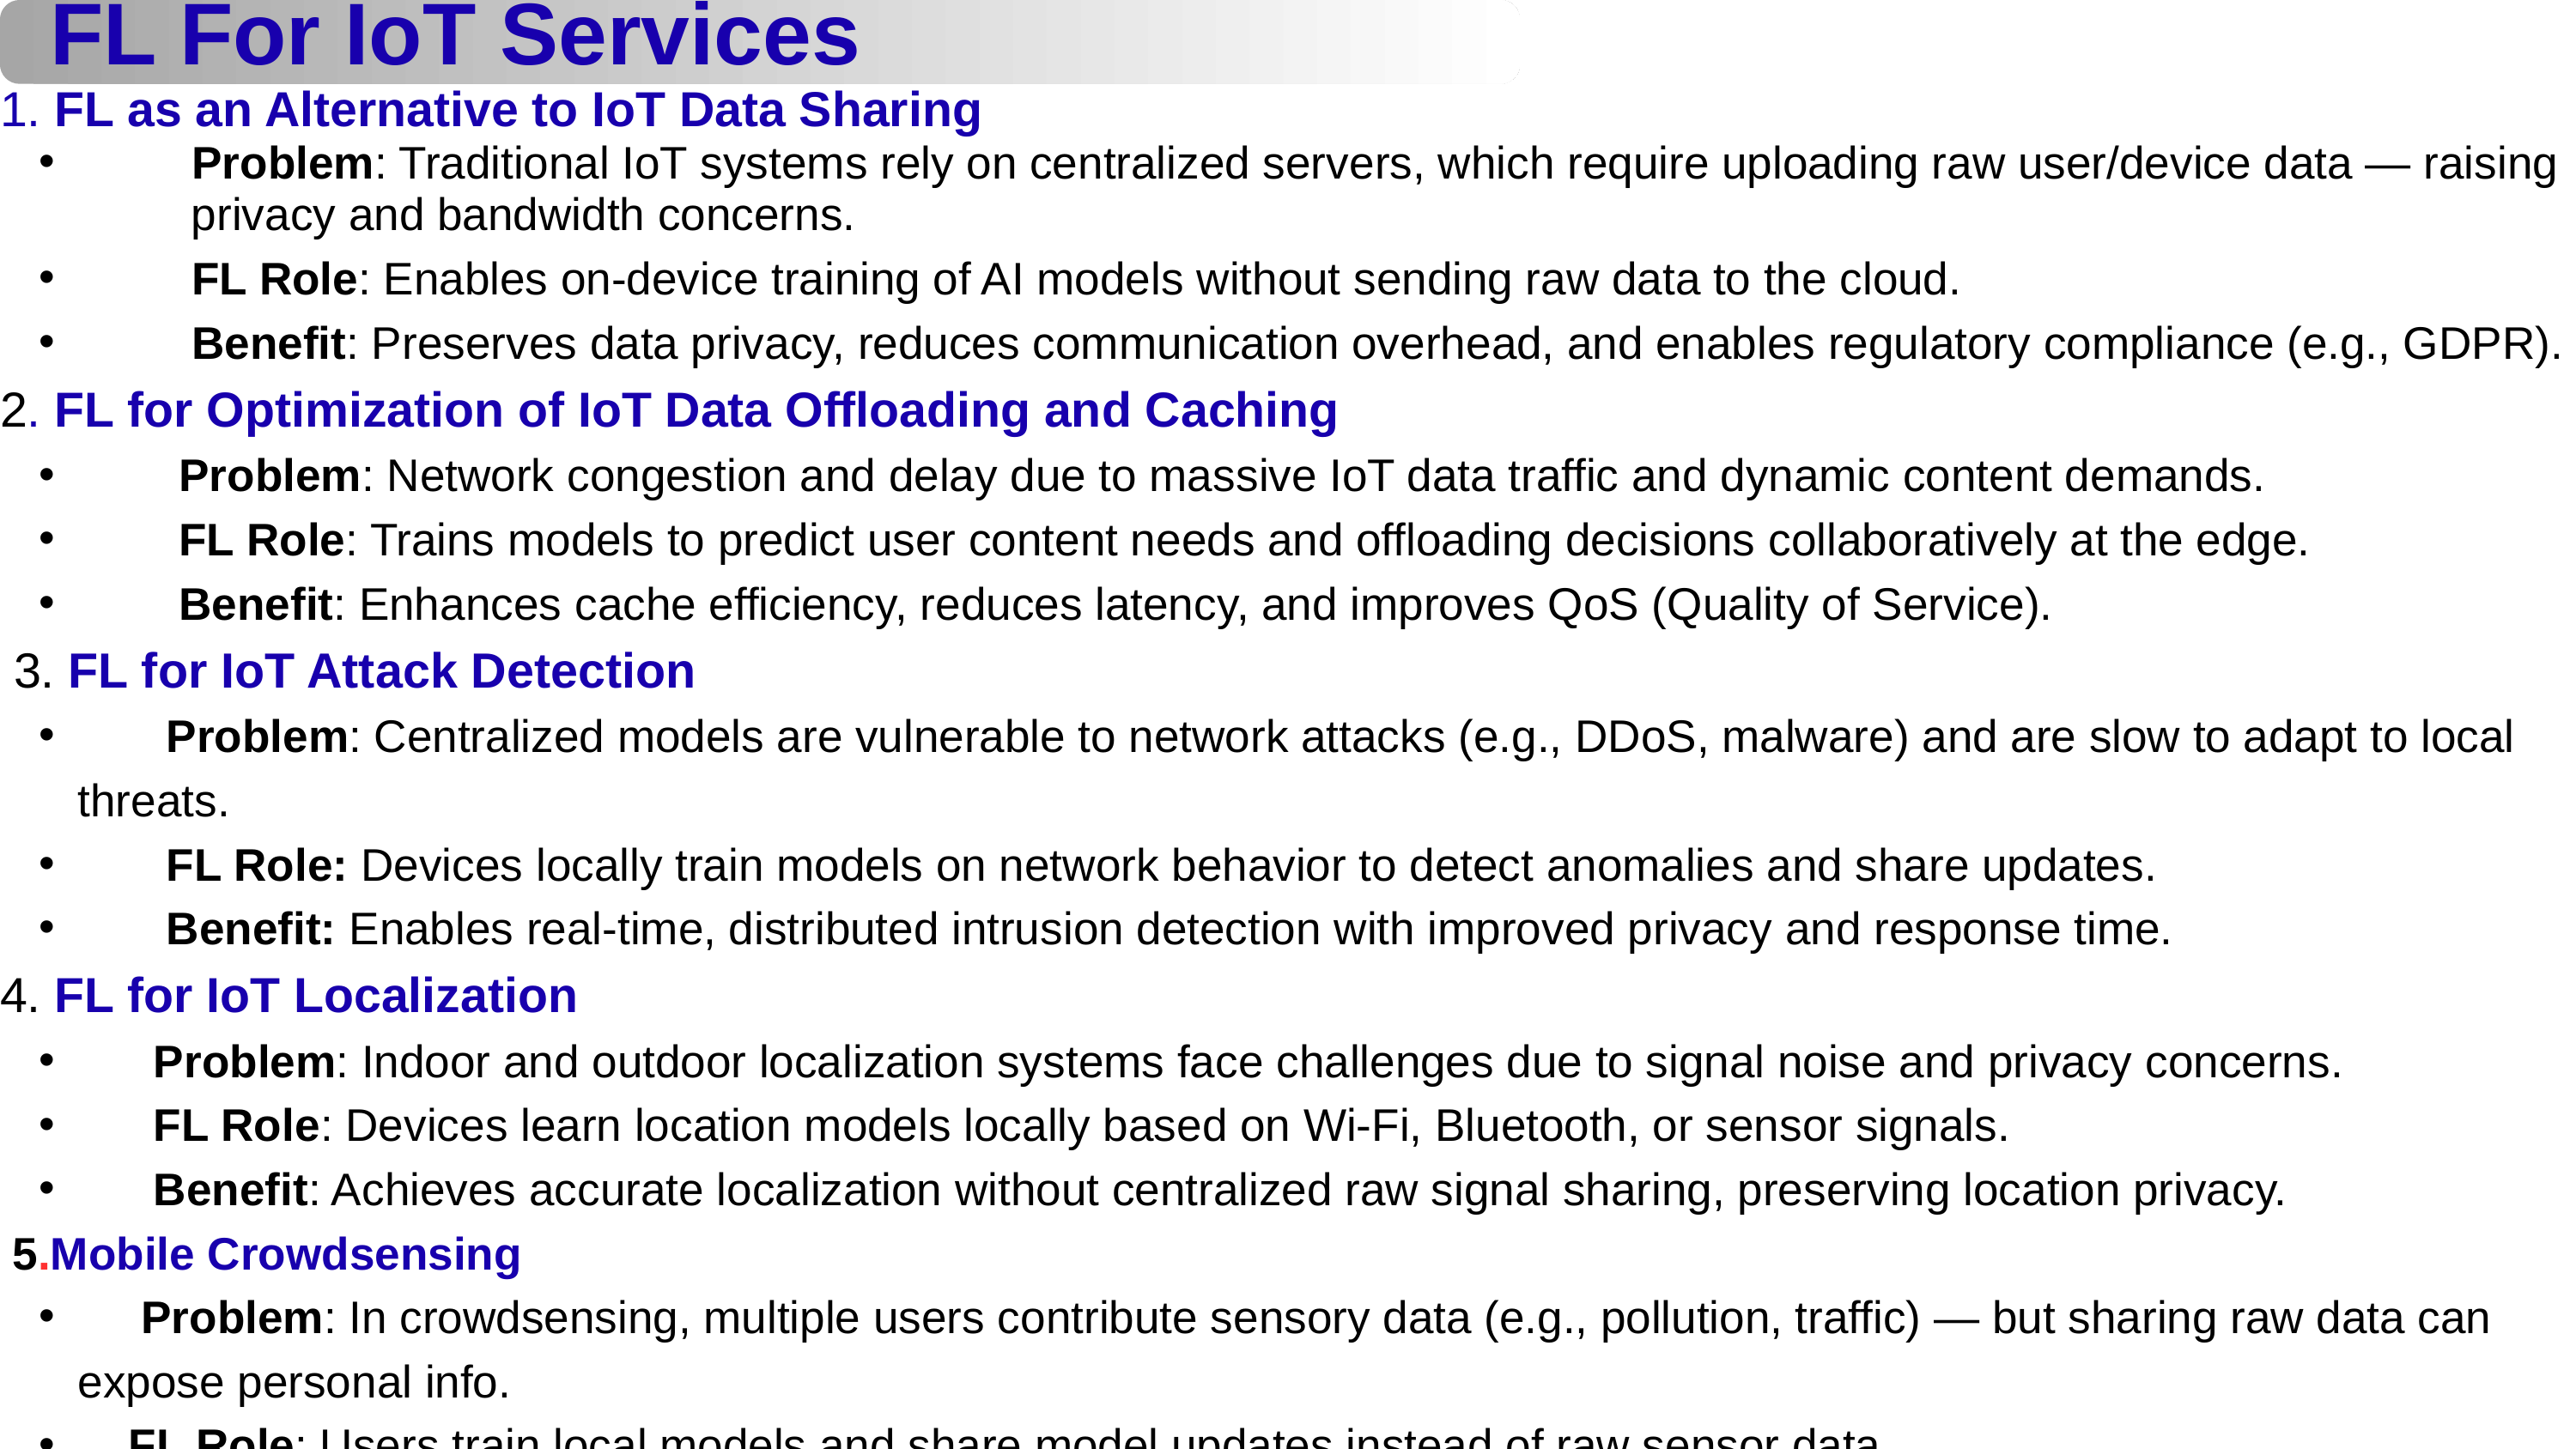

FL For IoT Services
1. FL as an Alternative to IoT Data Sharing
         Problem: Traditional IoT systems rely on centralized servers, which require uploading raw user/device data — raising           privacy and bandwidth concerns.
         FL Role: Enables on-device training of AI models without sending raw data to the cloud.
         Benefit: Preserves data privacy, reduces communication overhead, and enables regulatory compliance (e.g., GDPR).
2. FL for Optimization of IoT Data Offloading and Caching
        Problem: Network congestion and delay due to massive IoT data traffic and dynamic content demands.
        FL Role: Trains models to predict user content needs and offloading decisions collaboratively at the edge.
        Benefit: Enhances cache efficiency, reduces latency, and improves QoS (Quality of Service).
 3. FL for IoT Attack Detection
       Problem: Centralized models are vulnerable to network attacks (e.g., DDoS, malware) and are slow to adapt to local threats.
       FL Role: Devices locally train models on network behavior to detect anomalies and share updates.
       Benefit: Enables real-time, distributed intrusion detection with improved privacy and response time.
4. FL for IoT Localization
      Problem: Indoor and outdoor localization systems face challenges due to signal noise and privacy concerns.
      FL Role: Devices learn location models locally based on Wi-Fi, Bluetooth, or sensor signals.
      Benefit: Achieves accurate localization without centralized raw signal sharing, preserving location privacy.
 5.Mobile Crowdsensing
     Problem: In crowdsensing, multiple users contribute sensory data (e.g., pollution, traffic) — but sharing raw data can expose personal info.
    FL Role: Users train local models and share model updates instead of raw sensor data.
    Benefit: Enables privacy-aware sensing and efficient aggregation, supporting real-time environmental monitoring.